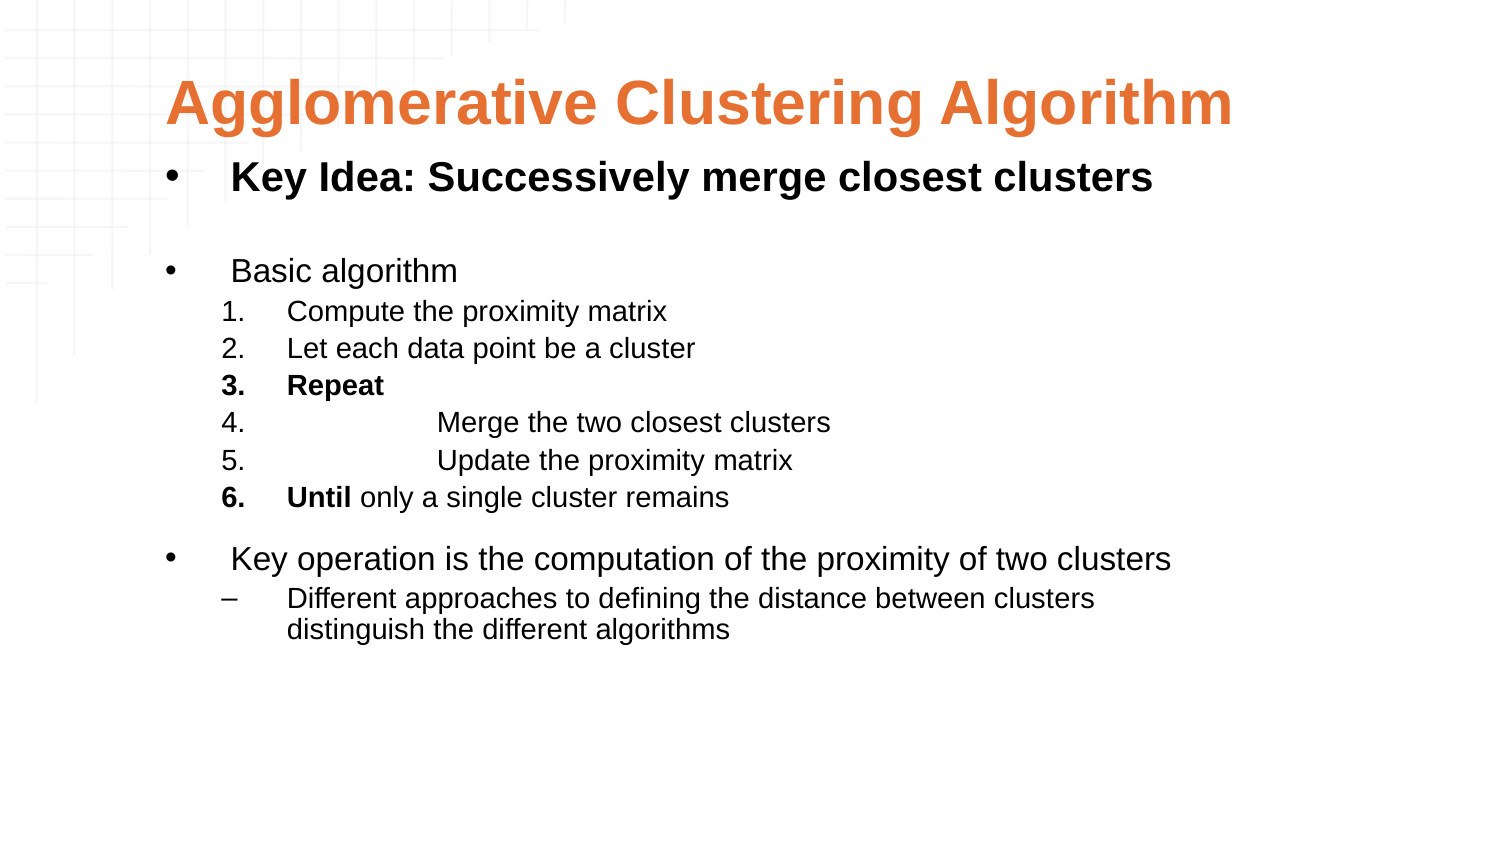

# Agglomerative Clustering Algorithm
Key Idea: Successively merge closest clusters

Basic algorithm
Compute the proximity matrix
Let each data point be a cluster
Repeat
	Merge the two closest clusters
	Update the proximity matrix
Until only a single cluster remains

Key operation is the computation of the proximity of two clusters
Different approaches to defining the distance between clusters distinguish the different algorithms